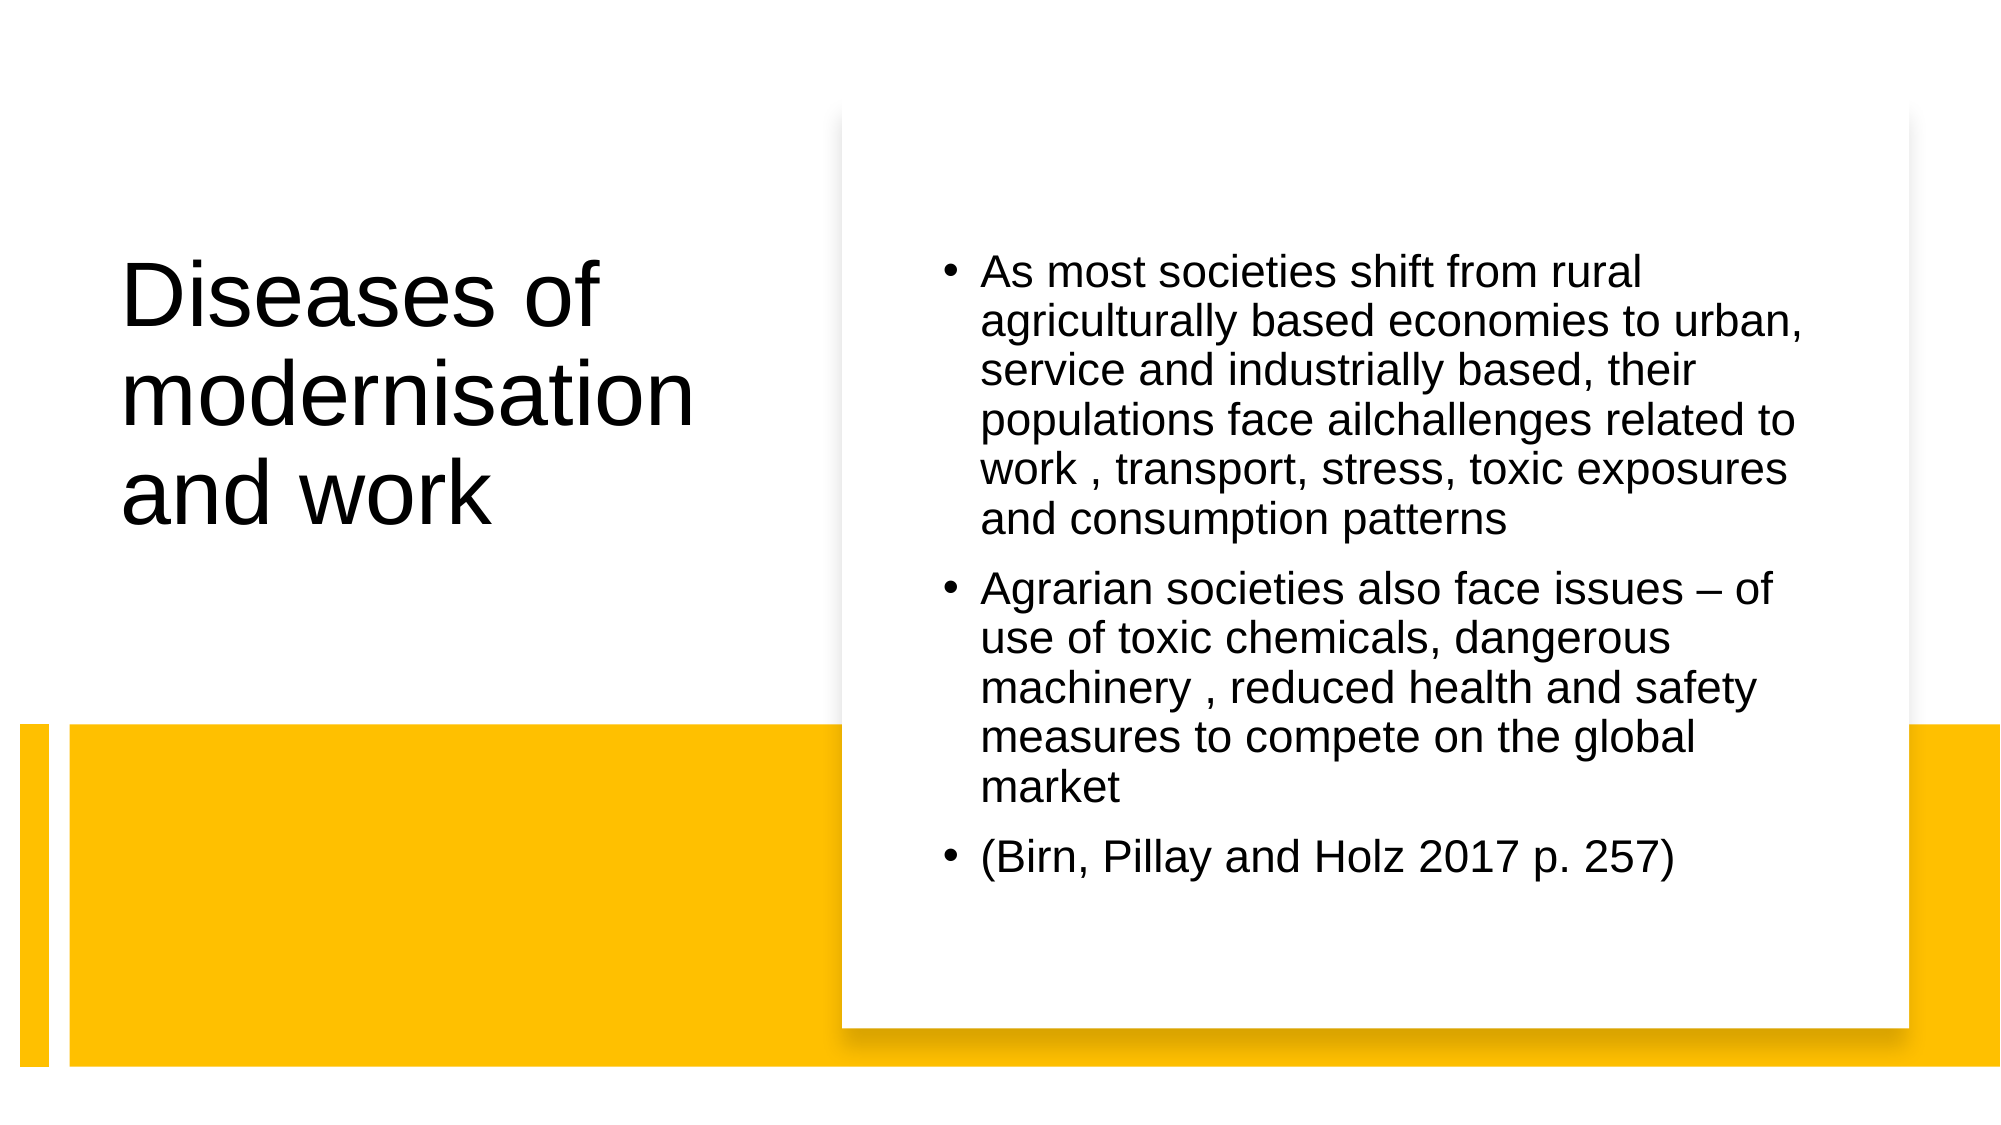

As most societies shift from rural agriculturally based economies to urban, service and industrially based, their populations face ailchallenges related to work , transport, stress, toxic exposures and consumption patterns
Agrarian societies also face issues – of use of toxic chemicals, dangerous machinery , reduced health and safety measures to compete on the global market
(Birn, Pillay and Holz 2017 p. 257)
# Diseases of modernisation and work